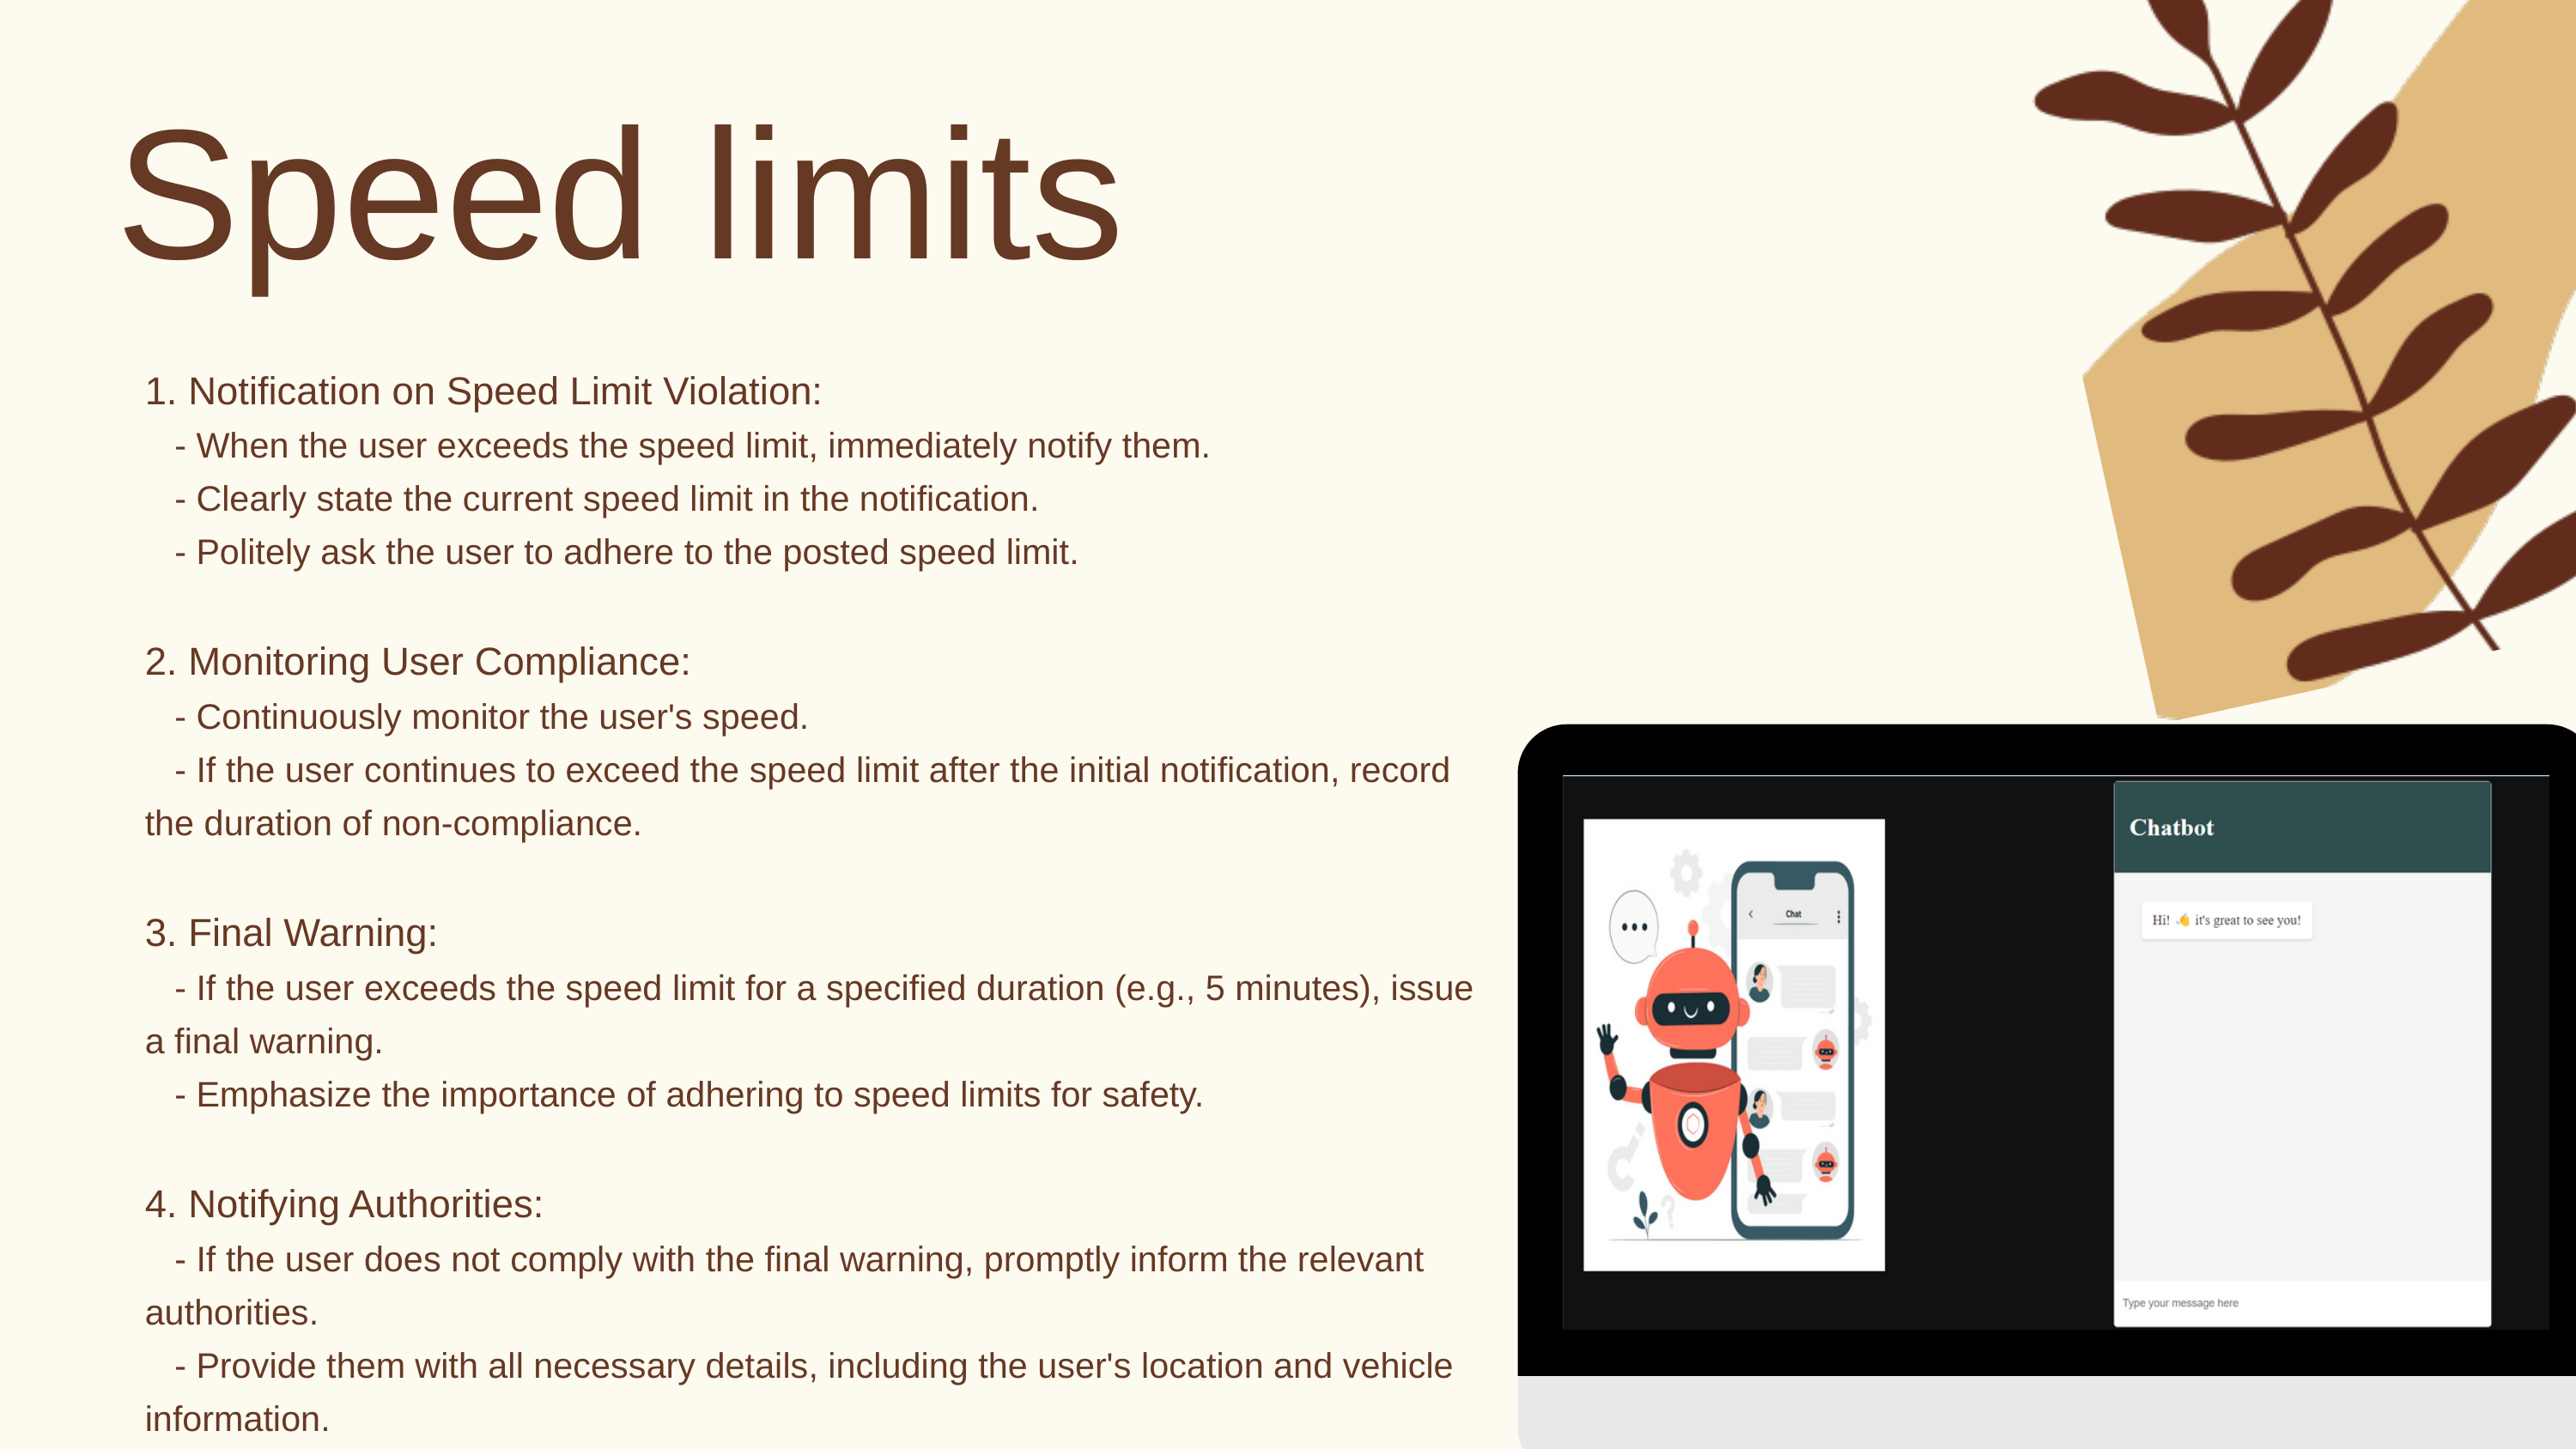

Speed limits
1. Notification on Speed Limit Violation:
   - When the user exceeds the speed limit, immediately notify them.
   - Clearly state the current speed limit in the notification.
   - Politely ask the user to adhere to the posted speed limit.

2. Monitoring User Compliance:
   - Continuously monitor the user's speed.
   - If the user continues to exceed the speed limit after the initial notification, record the duration of non-compliance.

3. Final Warning:
   - If the user exceeds the speed limit for a specified duration (e.g., 5 minutes), issue a final warning.
   - Emphasize the importance of adhering to speed limits for safety.

4. Notifying Authorities:
   - If the user does not comply with the final warning, promptly inform the relevant authorities.
   - Provide them with all necessary details, including the user's location and vehicle information.